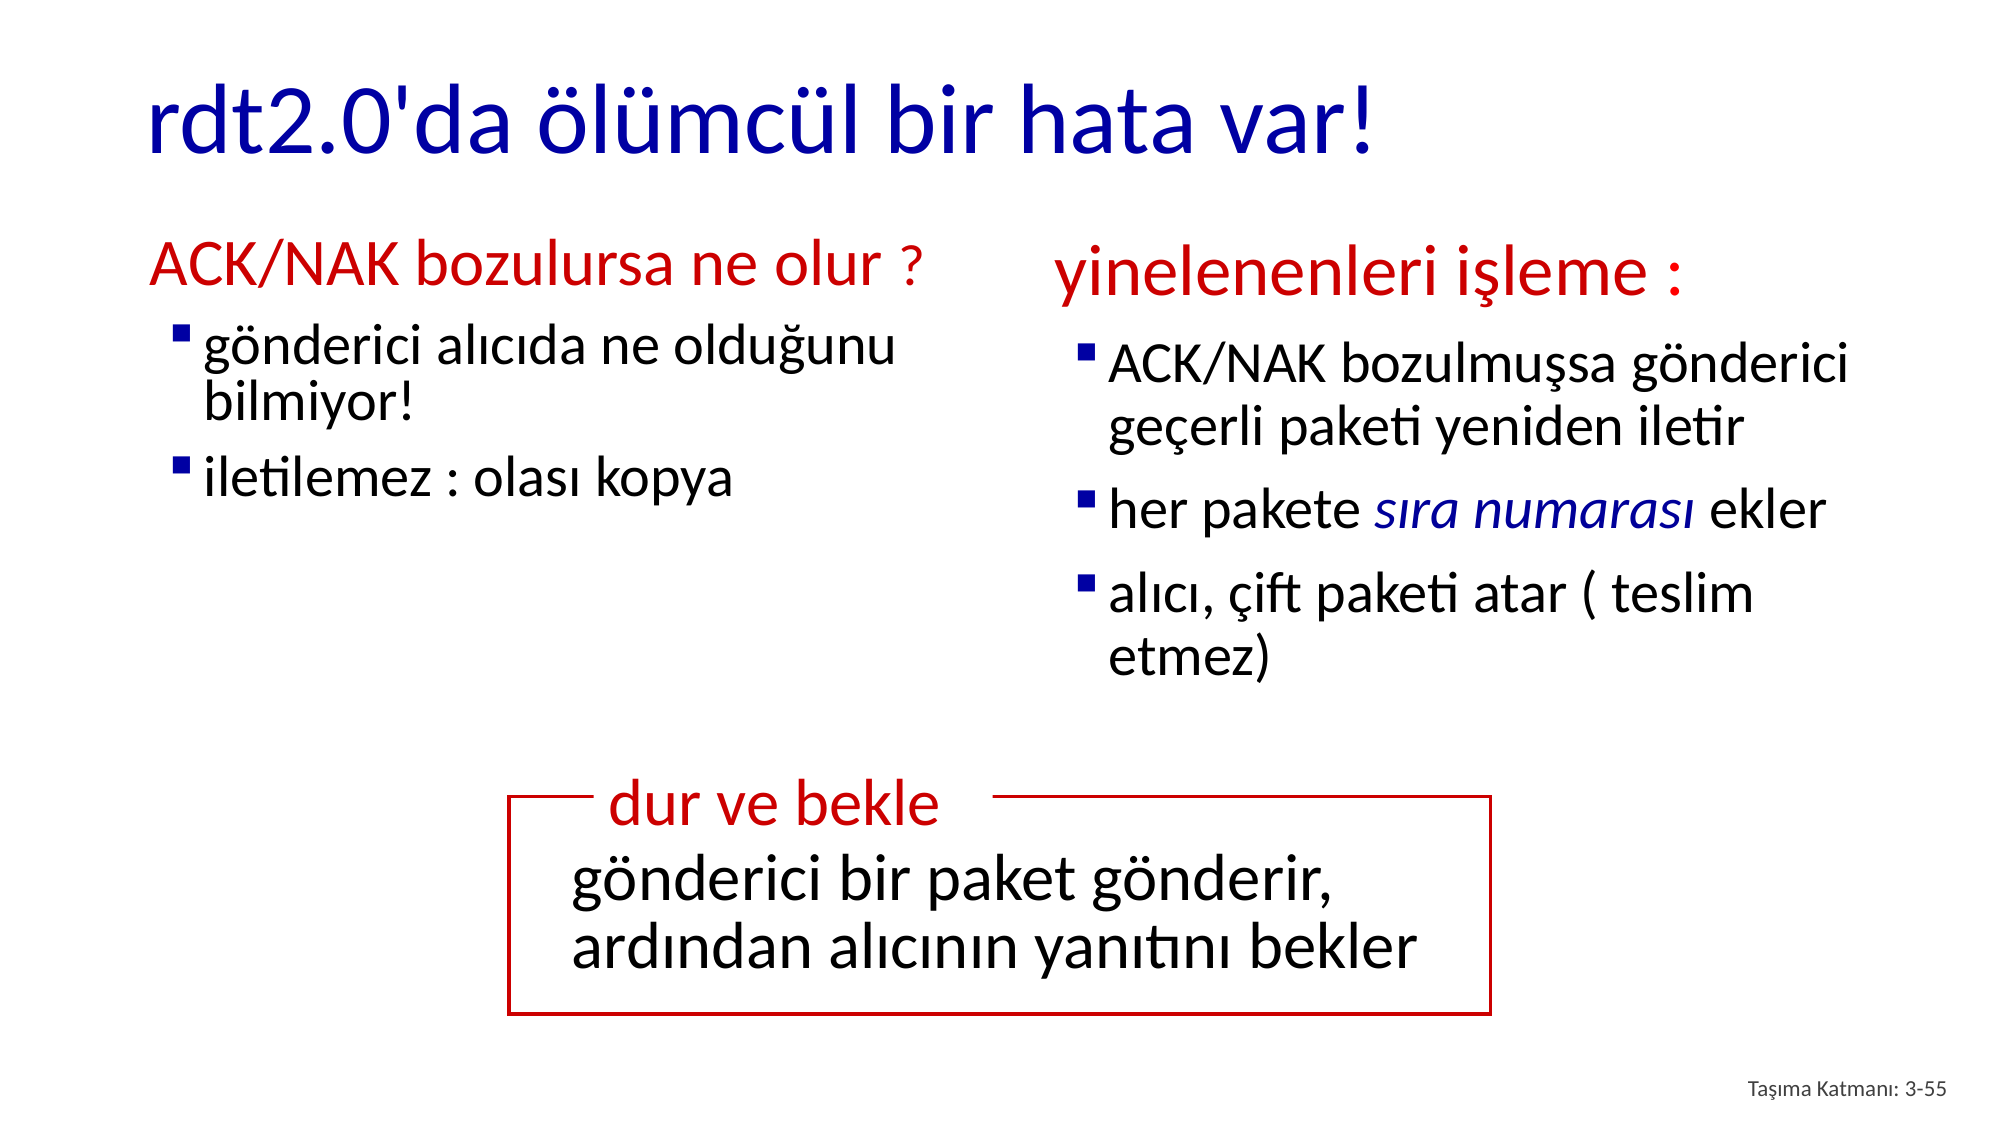

# rdt2.0'da ölümcül bir hata var!
yinelenenleri işleme :
ACK/NAK bozulmuşsa gönderici geçerli paketi yeniden iletir
her pakete sıra numarası ekler
alıcı, çift paketi atar ( teslim etmez)
ACK/NAK bozulursa ne olur ?
gönderici alıcıda ne olduğunu bilmiyor!
iletilemez : olası kopya

dur ve bekle

gönderici bir paket gönderir, ardından alıcının yanıtını bekler
Taşıma Katmanı: 3-55